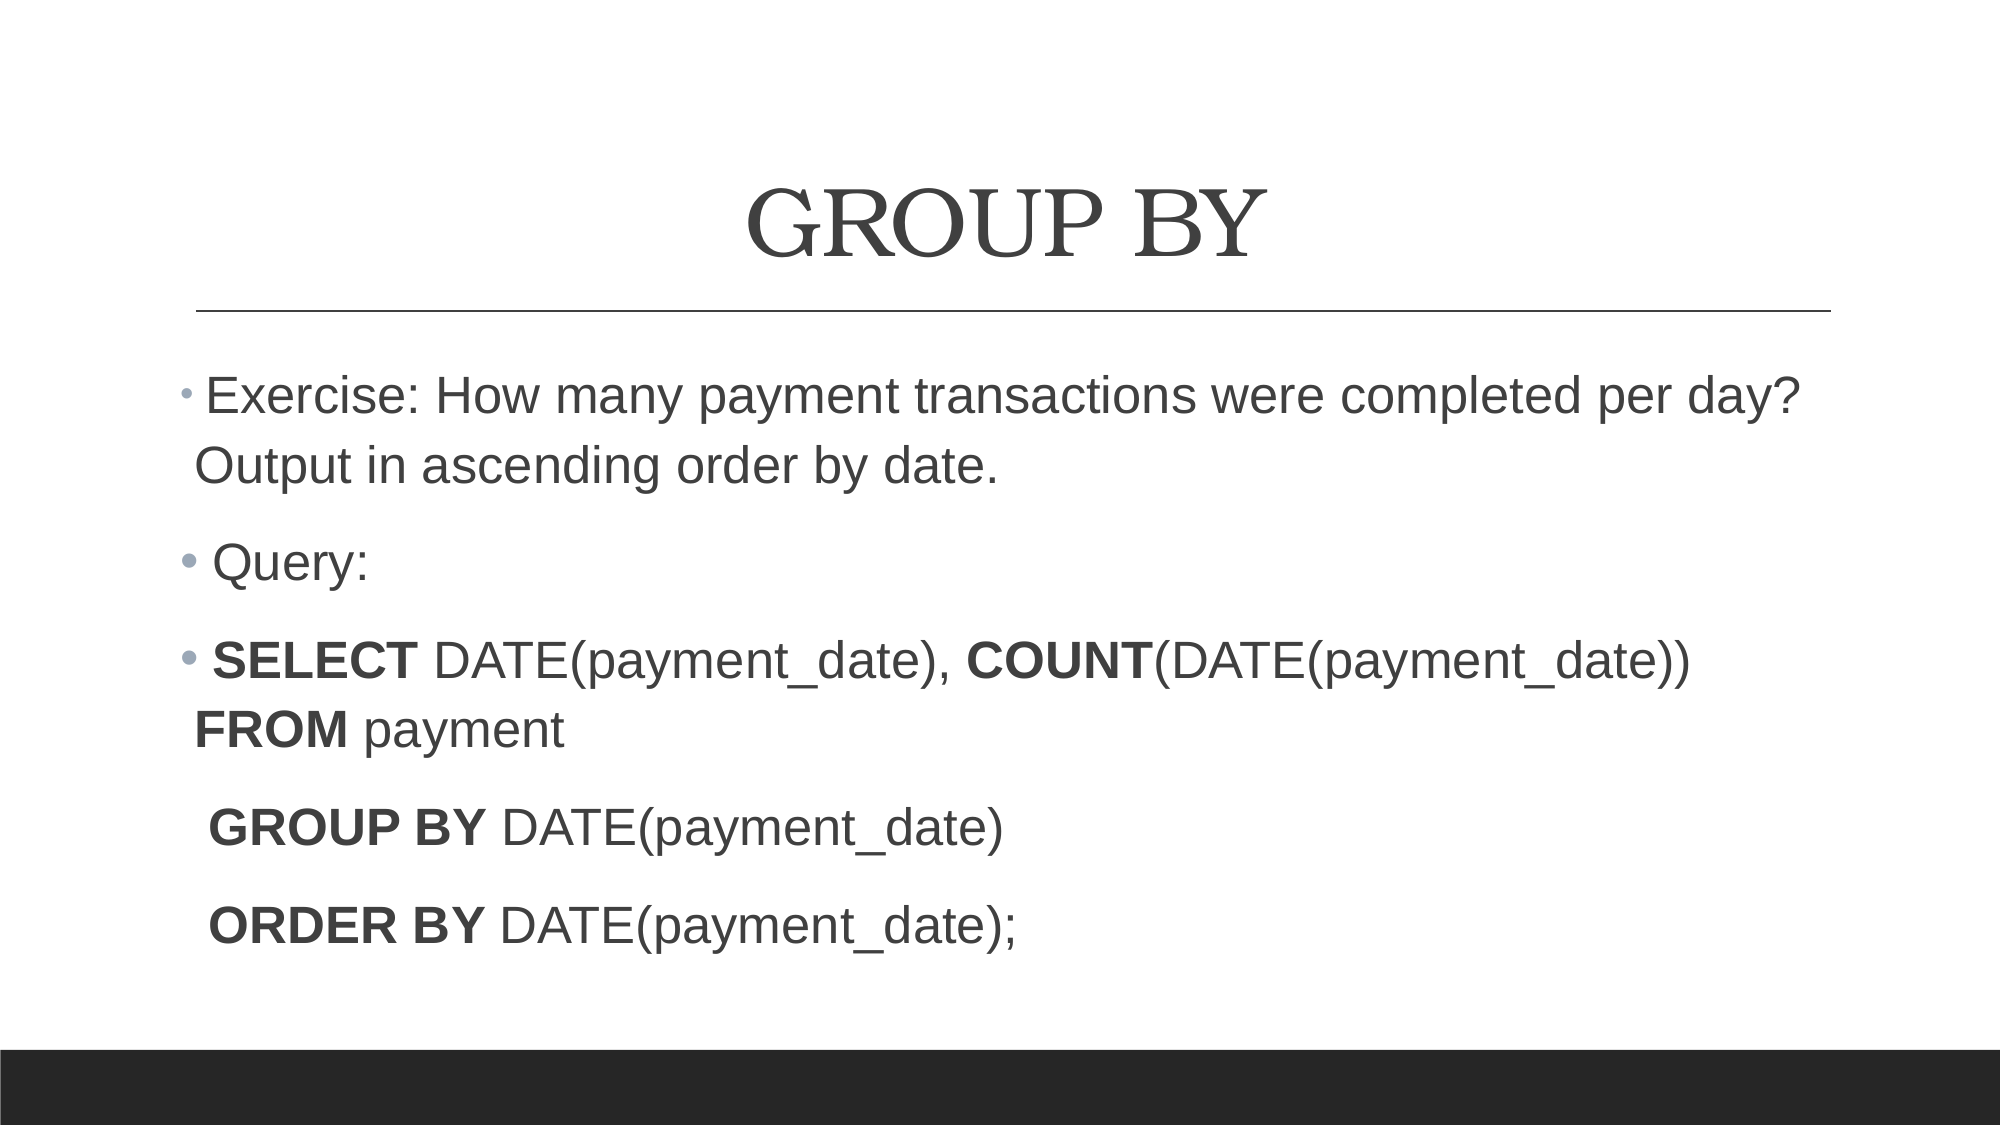

# GROUP BY
 Exercise: How many payment transactions were completed per day? Output in ascending order by date.
 Query:
 SELECT DATE(payment_date), COUNT(DATE(payment_date)) FROM payment
  GROUP BY DATE(payment_date)
  ORDER BY DATE(payment_date);